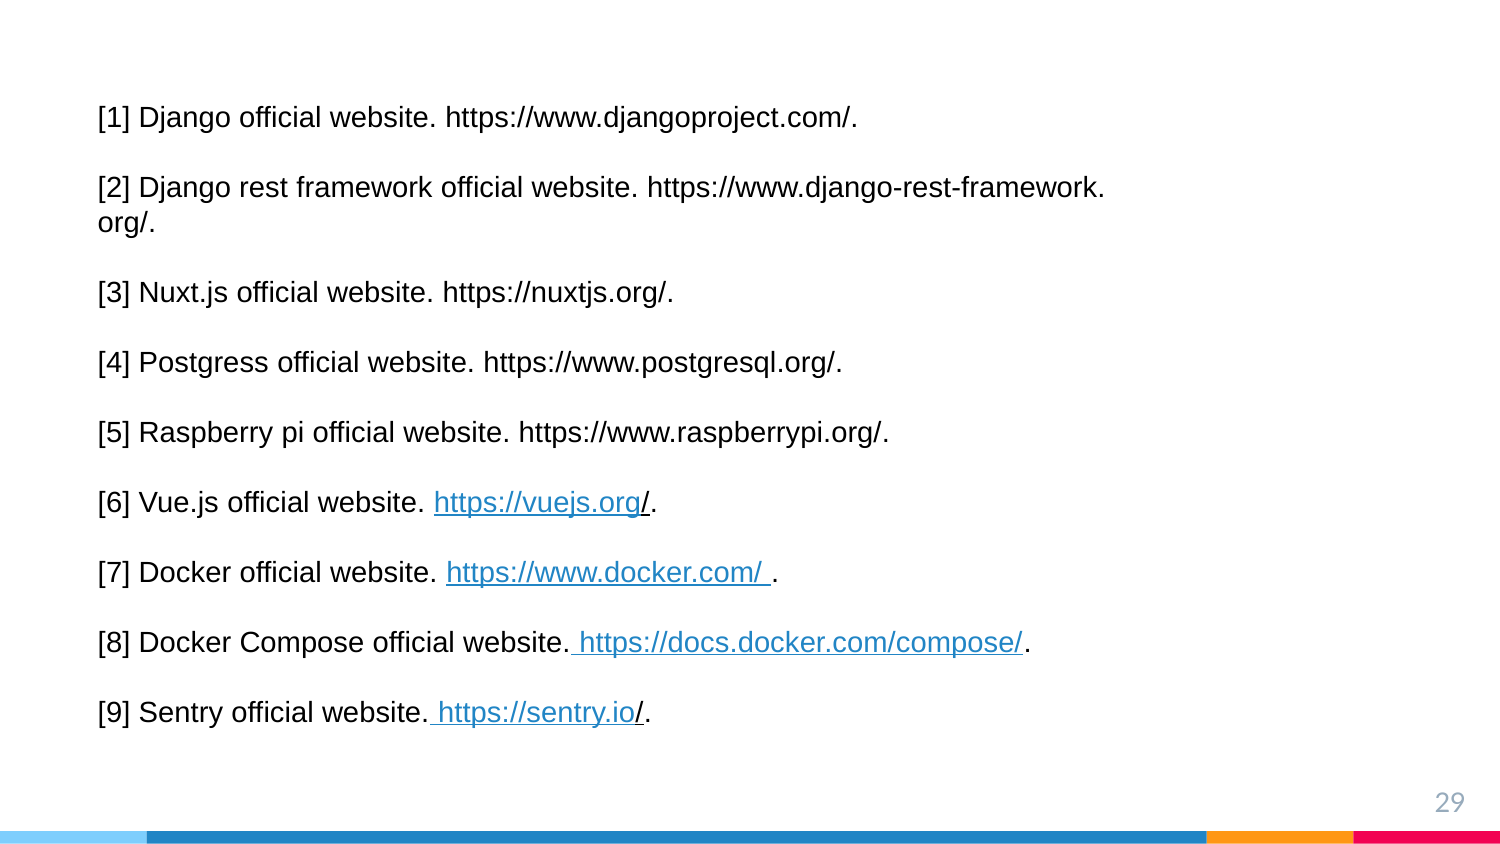

[1] Django official website. https://www.djangoproject.com/.
[2] Django rest framework official website. https://www.django-rest-framework.
org/.
[3] Nuxt.js official website. https://nuxtjs.org/.
[4] Postgress official website. https://www.postgresql.org/.
[5] Raspberry pi official website. https://www.raspberrypi.org/.
[6] Vue.js official website. https://vuejs.org/.

[7] Docker official website. https://www.docker.com/ .

[8] Docker Compose official website. https://docs.docker.com/compose/.

[9] Sentry official website. https://sentry.io/.
29